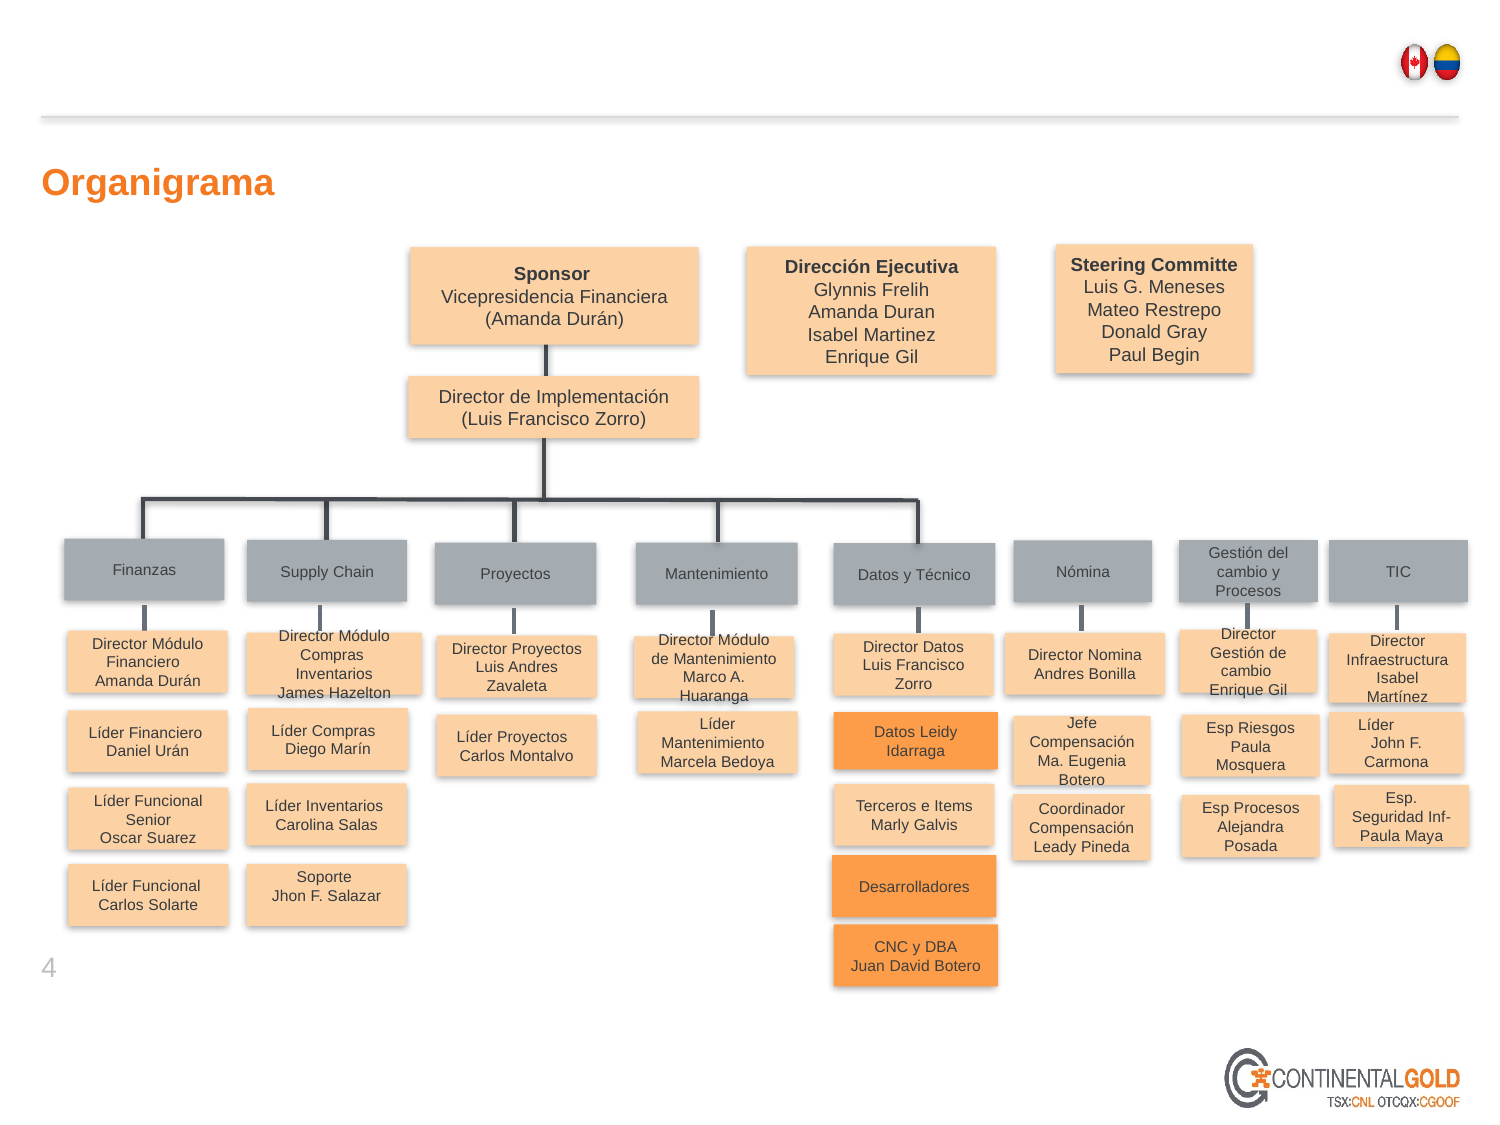

# Organigrama
Steering Committe
Luis G. Meneses
Mateo Restrepo
Donald Gray
Paul Begin
Dirección Ejecutiva
Glynnis Frelih
Amanda Duran
Isabel Martinez
Enrique Gil
Sponsor
Vicepresidencia Financiera
(Amanda Durán)
Director de Implementación
(Luis Francisco Zorro)
Finanzas
Supply Chain
Gestión del cambio y Procesos
TIC
Nómina
Proyectos
Mantenimiento
Datos y Técnico
Director Gestión de cambio
Enrique Gil
Director Módulo Financiero
Amanda Durán
Director Módulo Compras  Inventarios
James Hazelton
Director Nomina
Andres Bonilla
Director Infraestructura
Isabel Martínez
Director Datos
Luis Francisco Zorro
Director Proyectos
Luis Andres Zavaleta
Director Módulo de Mantenimiento
Marco A. Huaranga
Líder Compras
Diego Marín
Líder Financiero
Daniel Urán
Líder Mantenimiento
Marcela Bedoya
 Líder           John F. Carmona
Datos Leidy Idarraga
Líder Proyectos
Carlos Montalvo
Esp Riesgos
Paula Mosquera
Jefe Compensación
Ma. Eugenia Botero
Líder Inventarios
Carolina Salas
Terceros e Items
Marly Galvis
Esp. Seguridad Inf- Paula Maya
Líder Funcional Senior
Oscar Suarez
Coordinador Compensación
Leady Pineda
Esp Procesos
Alejandra Posada
Desarrolladores
Líder Funcional
Carlos Solarte
Soporte
Jhon F. Salazar

CNC y DBA
Juan David Botero
4